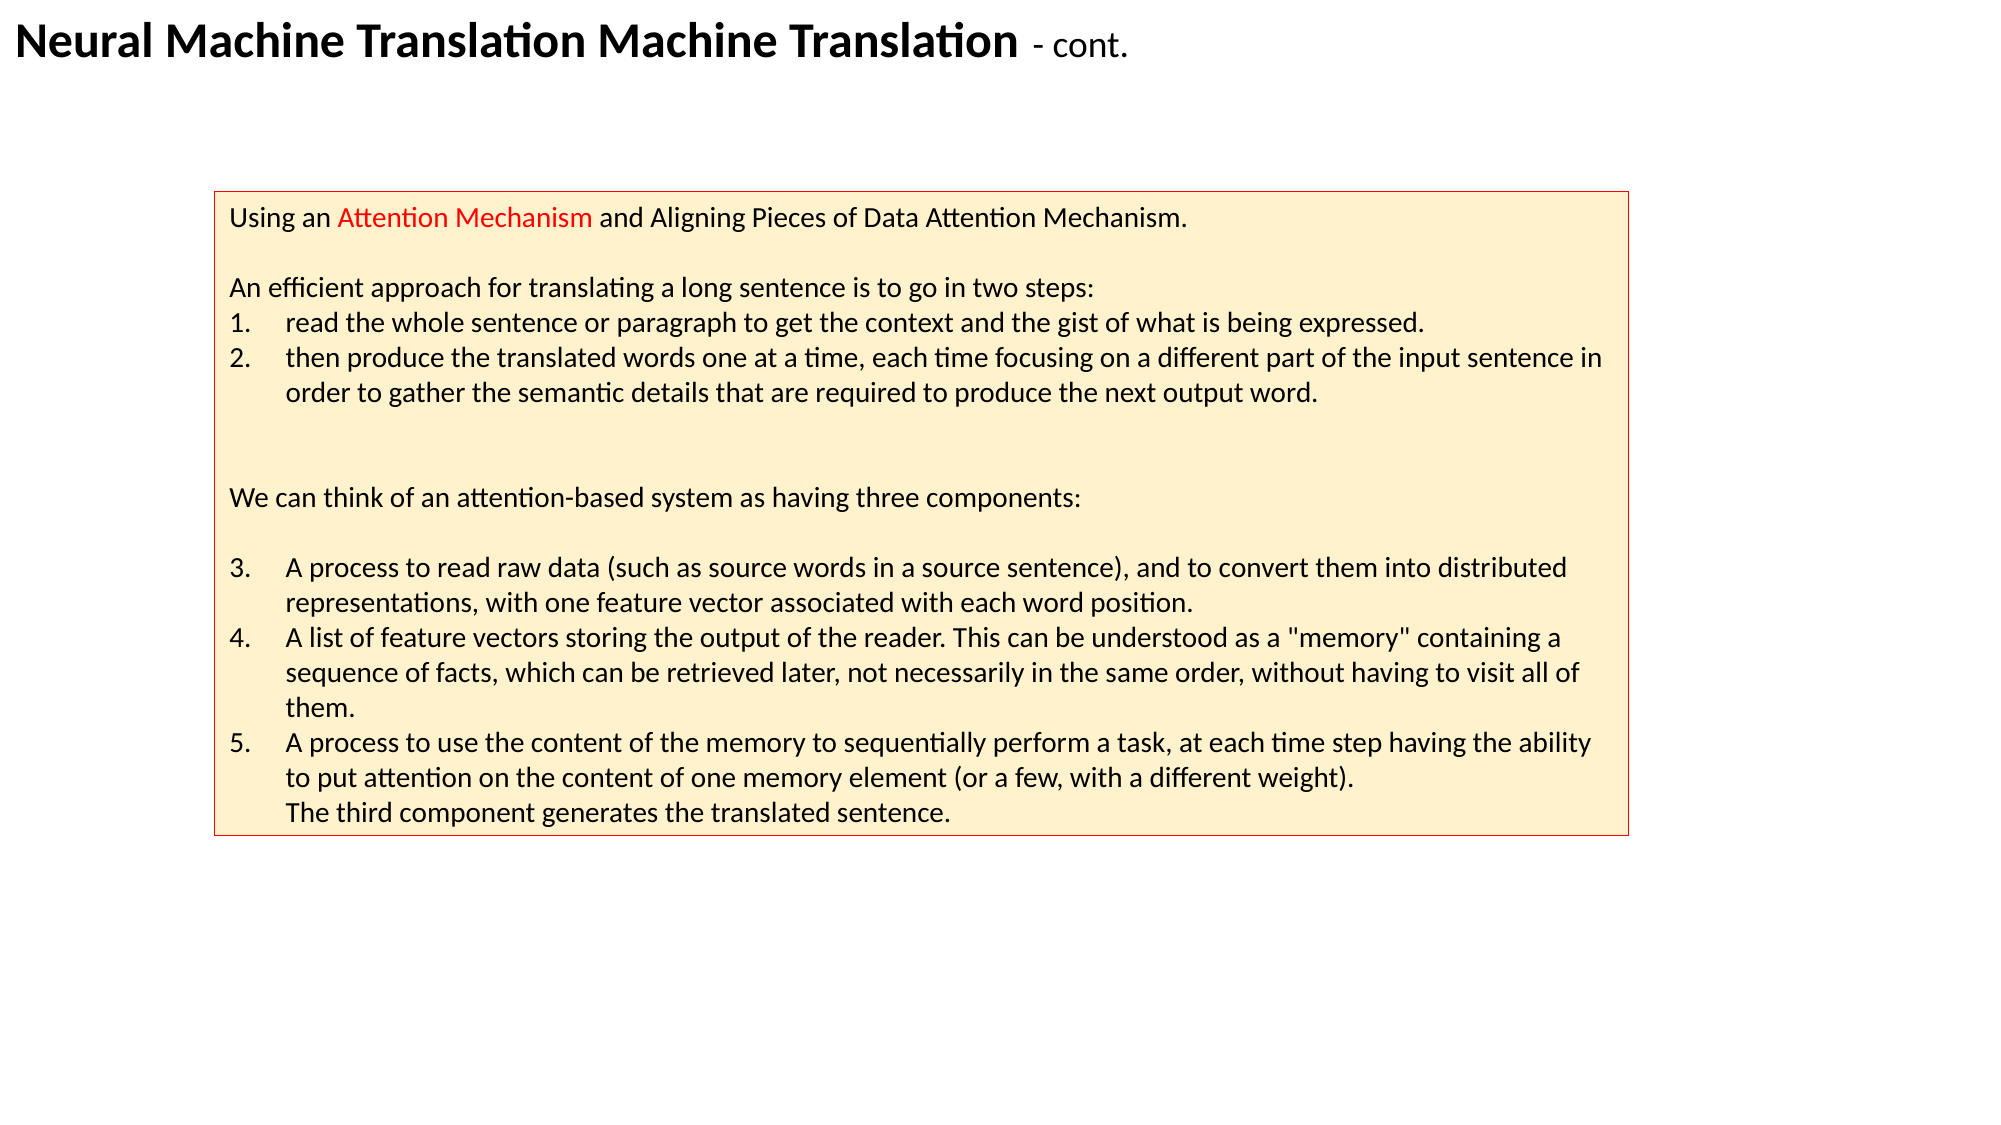

Neural Machine Translation Machine Translation  - cont.
Using an Attention Mechanism and Aligning Pieces of Data Attention Mechanism.

An efficient approach for translating a long sentence is to go in two steps:
read the whole sentence or paragraph to get the context and the gist of what is being expressed.
then produce the translated words one at a time, each time focusing on a different part of the input sentence in order to gather the semantic details that are required to produce the next output word.

We can think of an attention-based system as having three components:

A process to read raw data (such as source words in a source sentence), and to convert them into distributed representations, with one feature vector associated with each word position.
A list of feature vectors storing the output of the reader. This can be understood as a "memory" containing a sequence of facts, which can be retrieved later, not necessarily in the same order, without having to visit all of them.
A process to use the content of the memory to sequentially perform a task, at each time step having the ability to put attention on the content of one memory element (or a few, with a different weight).
The third component generates the translated sentence.